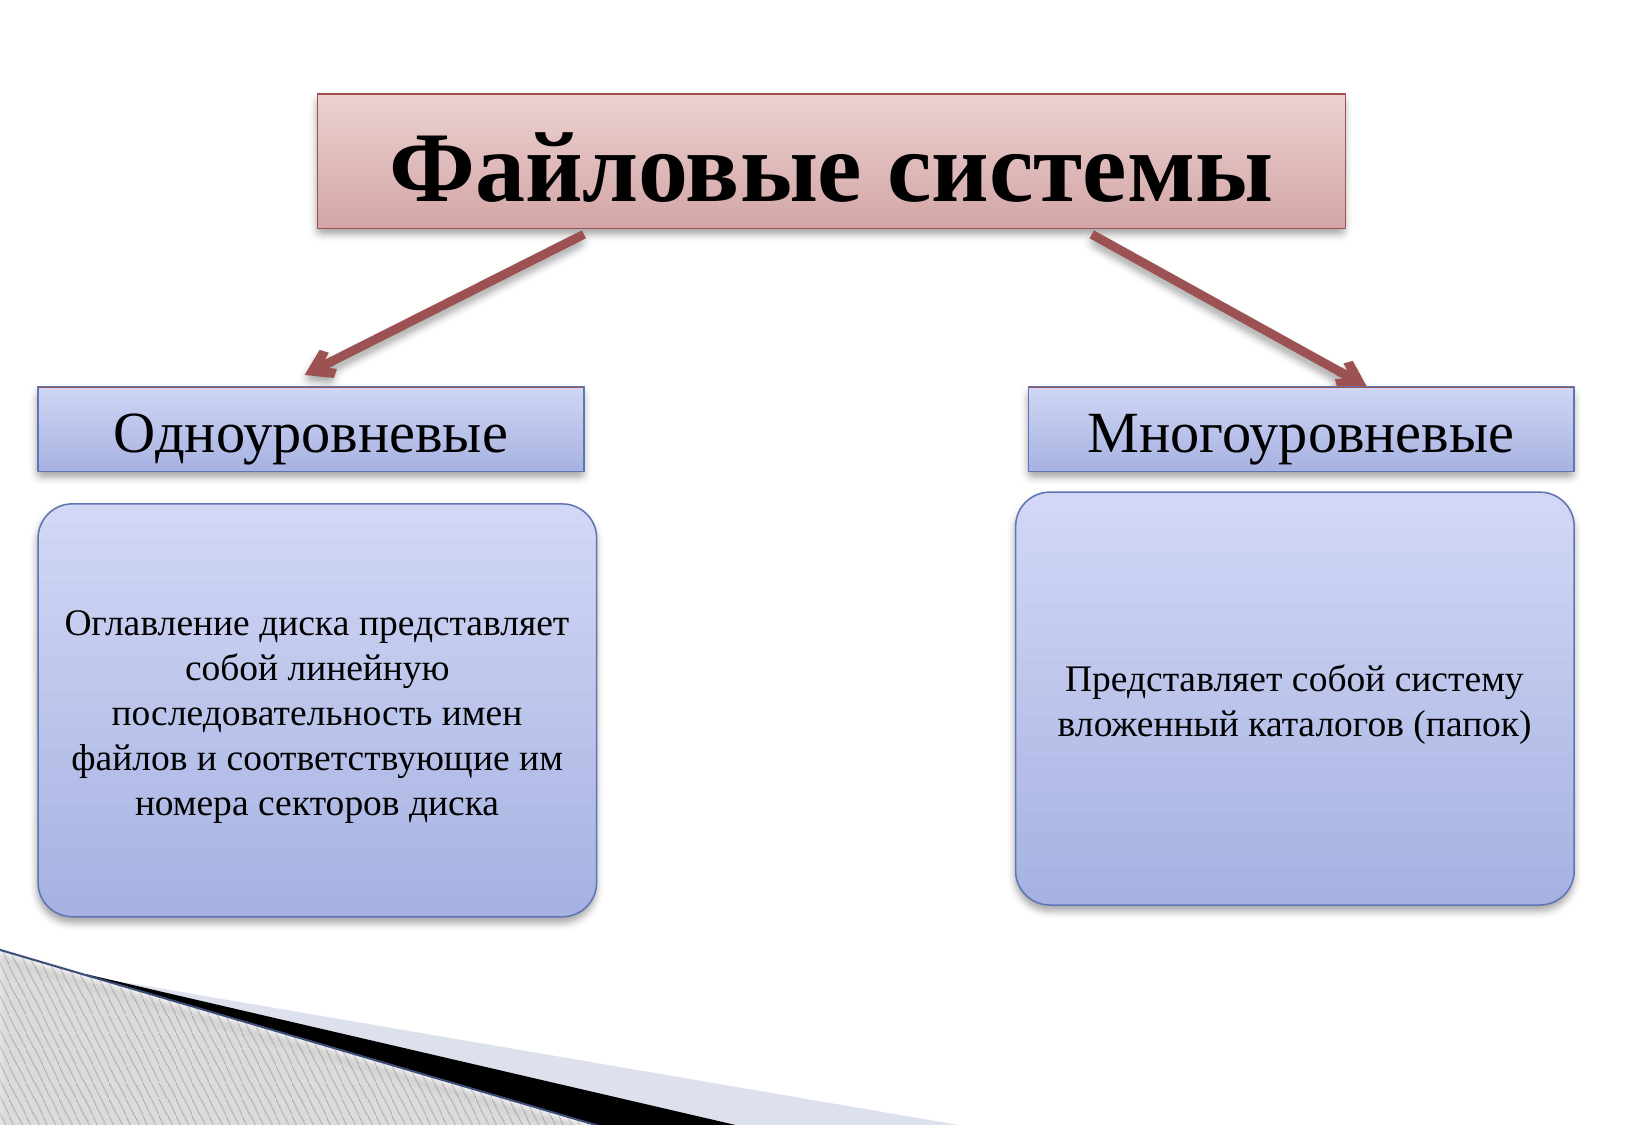

Файловые системы
Одноуровневые
Многоуровневые
Представляет собой систему вложенный каталогов (папок)
Оглавление диска представляет собой линейную последовательность имен файлов и соответствующие им номера секторов диска